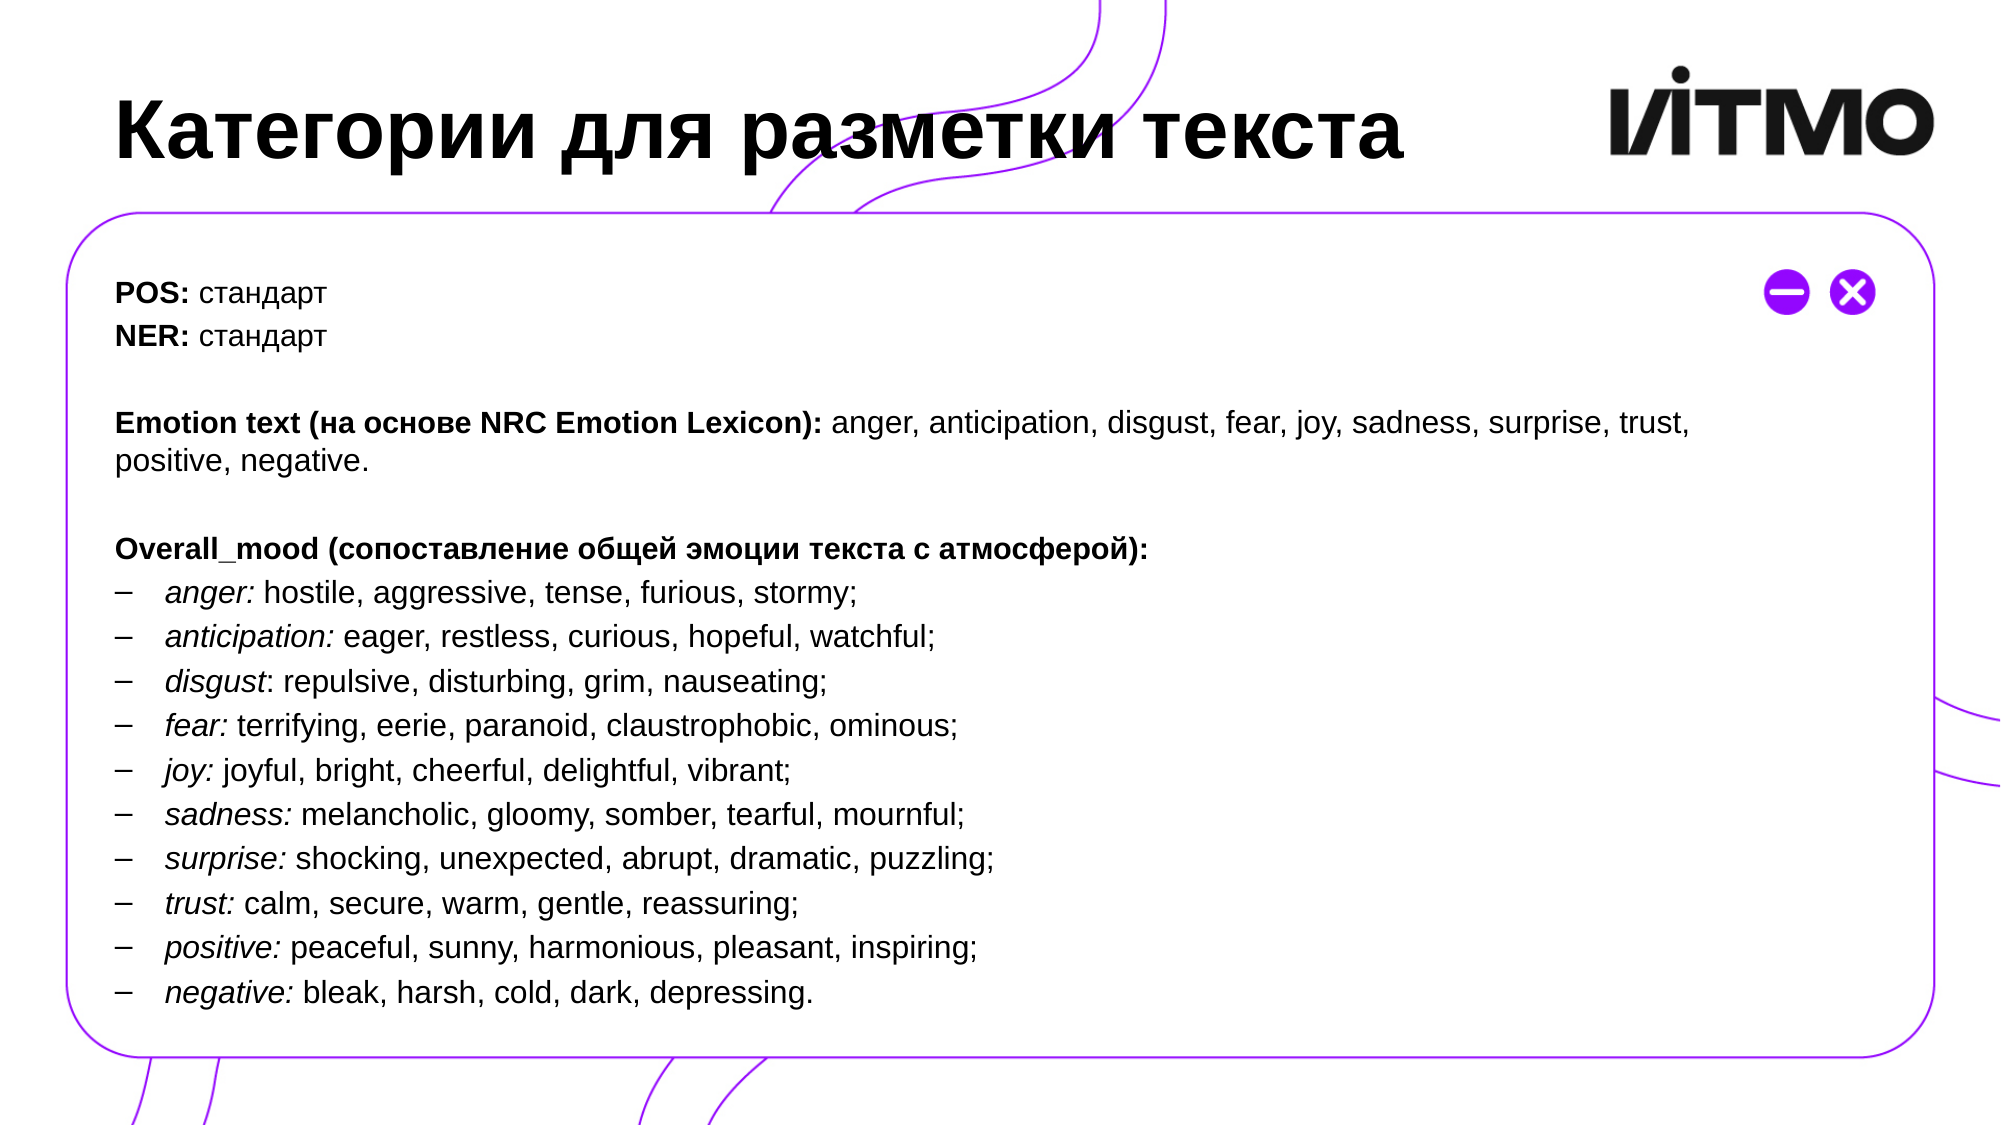

# Категории для разметки текста
POS: стандарт
NER: стандарт

Emotion text (на основе NRC Emotion Lexicon): anger, anticipation, disgust, fear, joy, sadness, surprise, trust, positive, negative.

Overall_mood (сопоставление общей эмоции текста с атмосферой):
anger: hostile, aggressive, tense, furious, stormy;
anticipation: eager, restless, curious, hopeful, watchful;
disgust: repulsive, disturbing, grim, nauseating;
fear: terrifying, eerie, paranoid, claustrophobic, ominous;
joy: joyful, bright, cheerful, delightful, vibrant;
sadness: melancholic, gloomy, somber, tearful, mournful;
surprise: shocking, unexpected, abrupt, dramatic, puzzling;
trust: calm, secure, warm, gentle, reassuring;
positive: peaceful, sunny, harmonious, pleasant, inspiring;
negative: bleak, harsh, cold, dark, depressing.